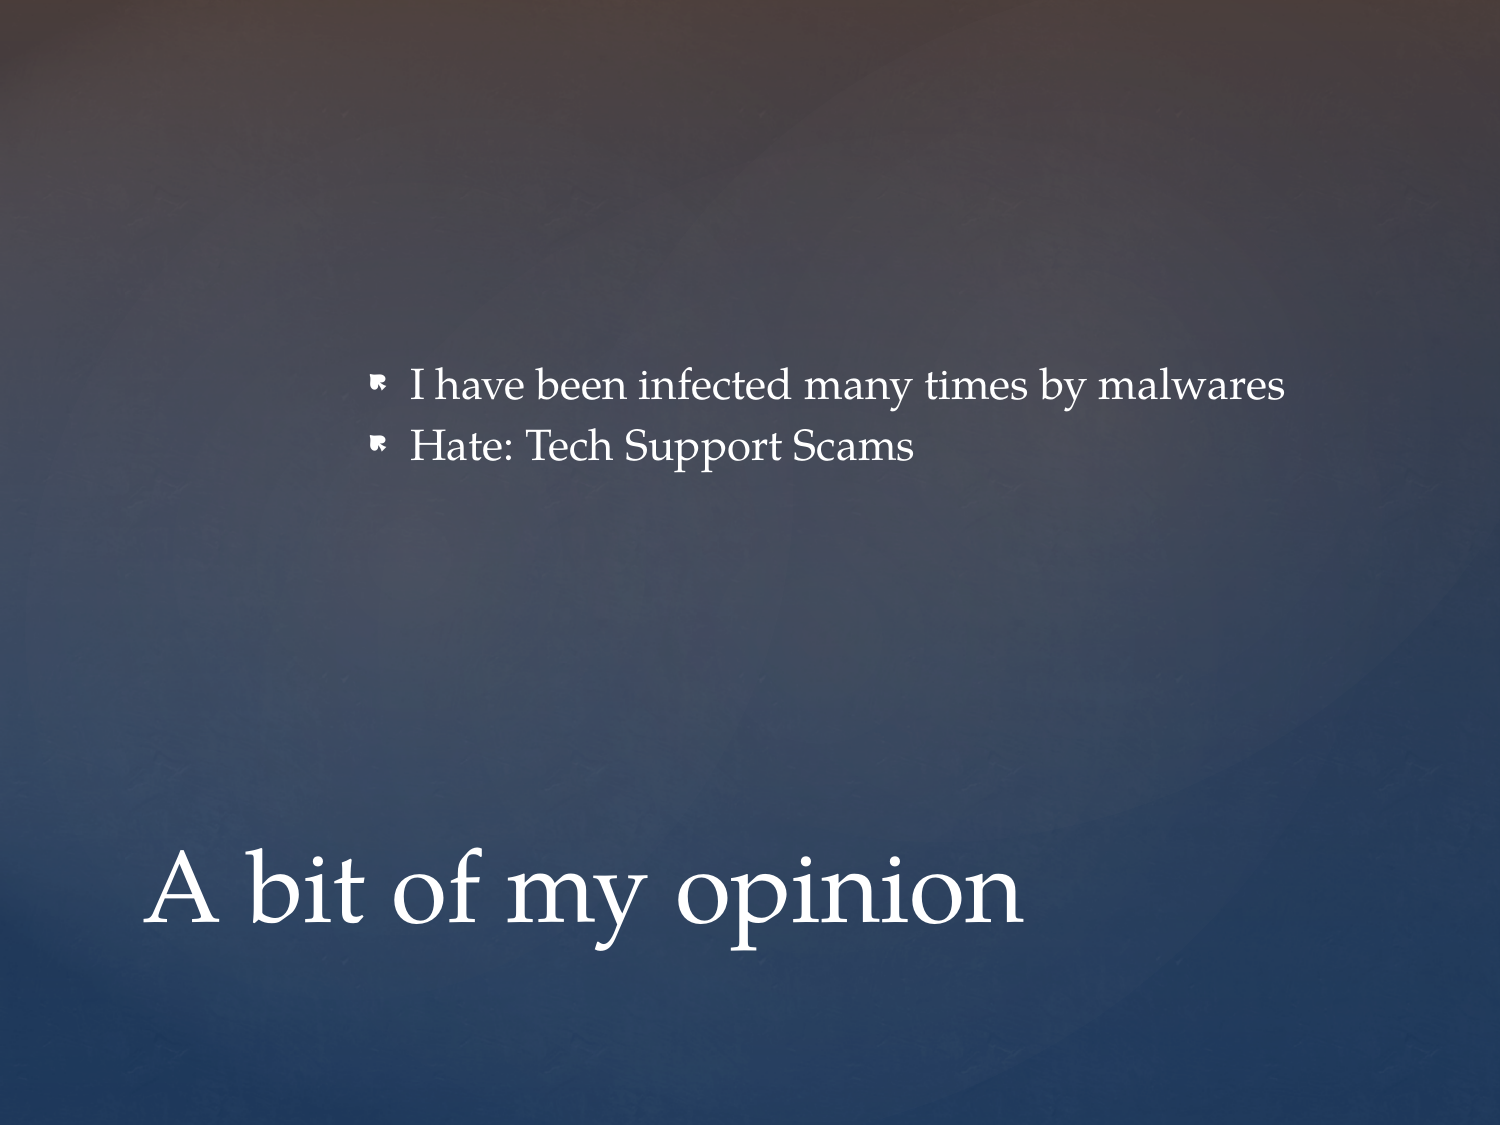

I have been infected many times by malwares
Hate: Tech Support Scams
# A bit of my opinion